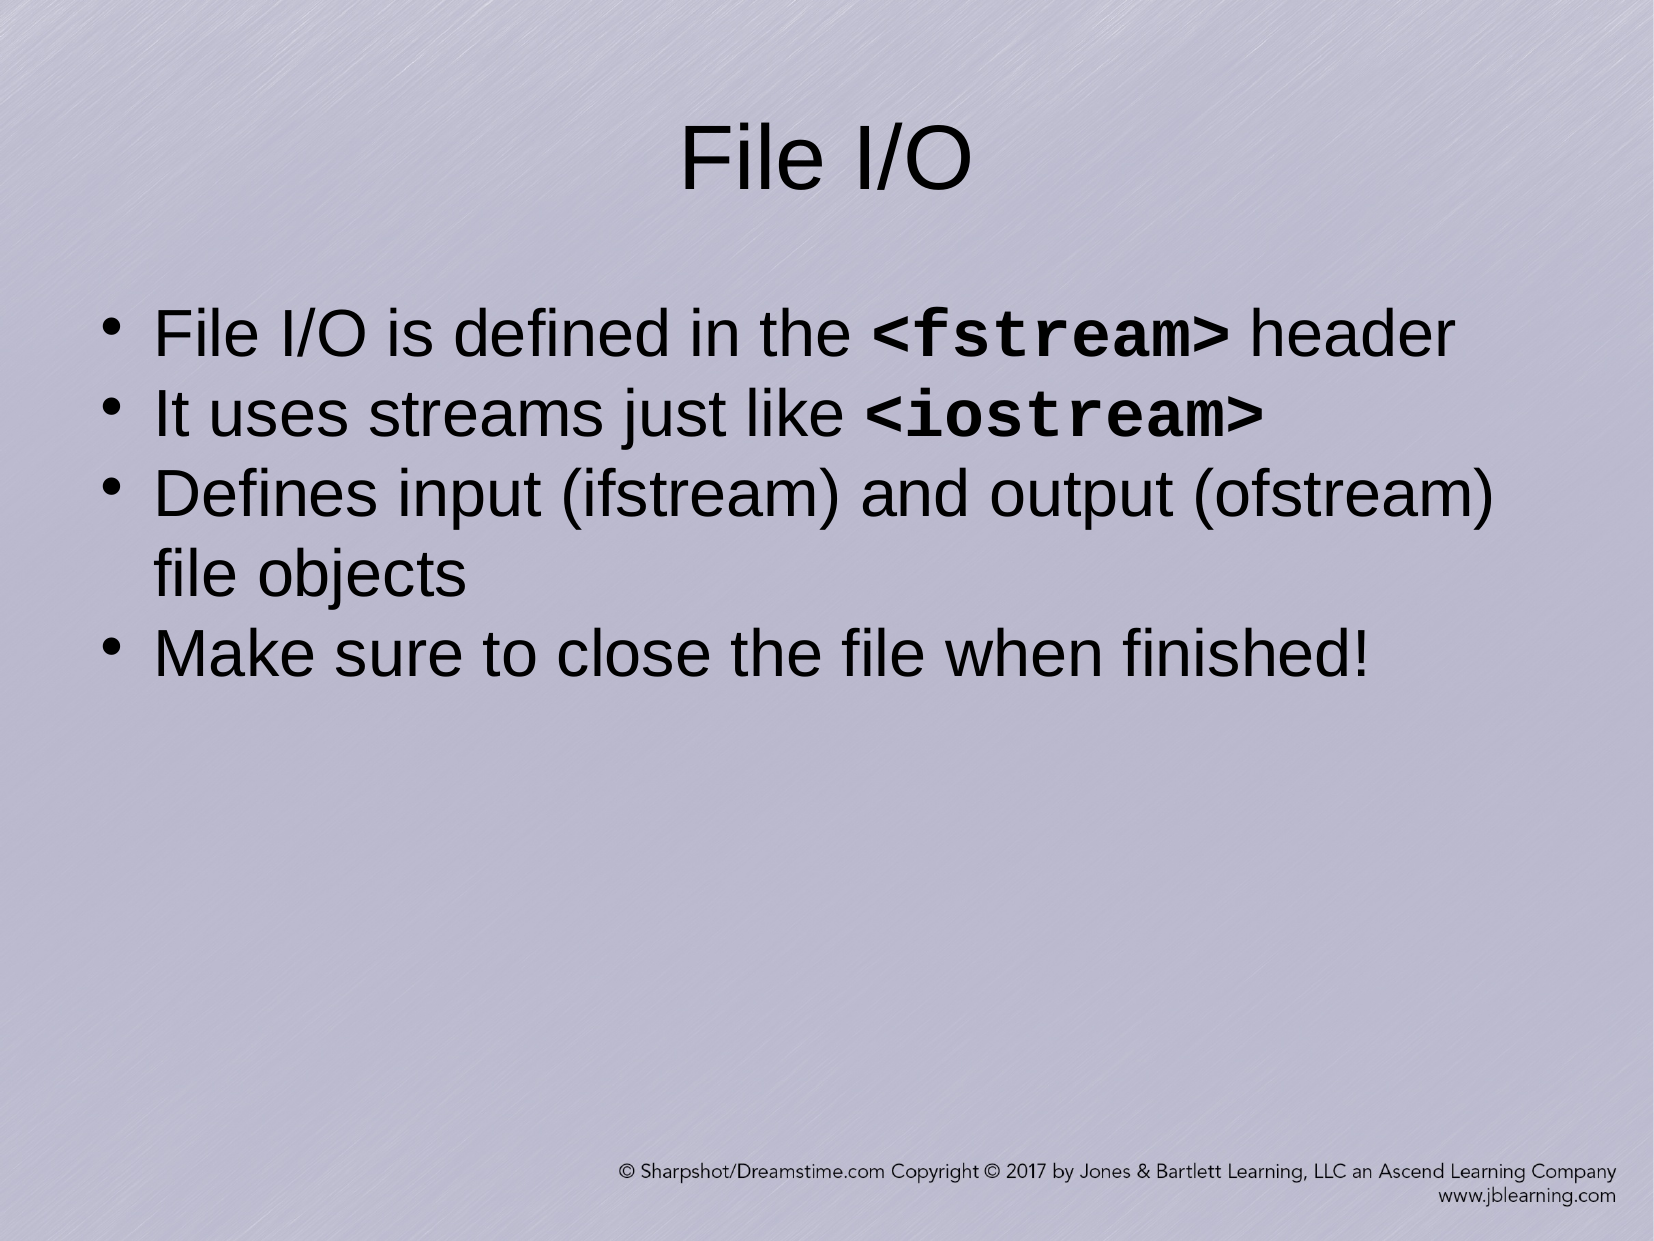

File I/O
File I/O is defined in the <fstream> header
It uses streams just like <iostream>
Defines input (ifstream) and output (ofstream) file objects
Make sure to close the file when finished!